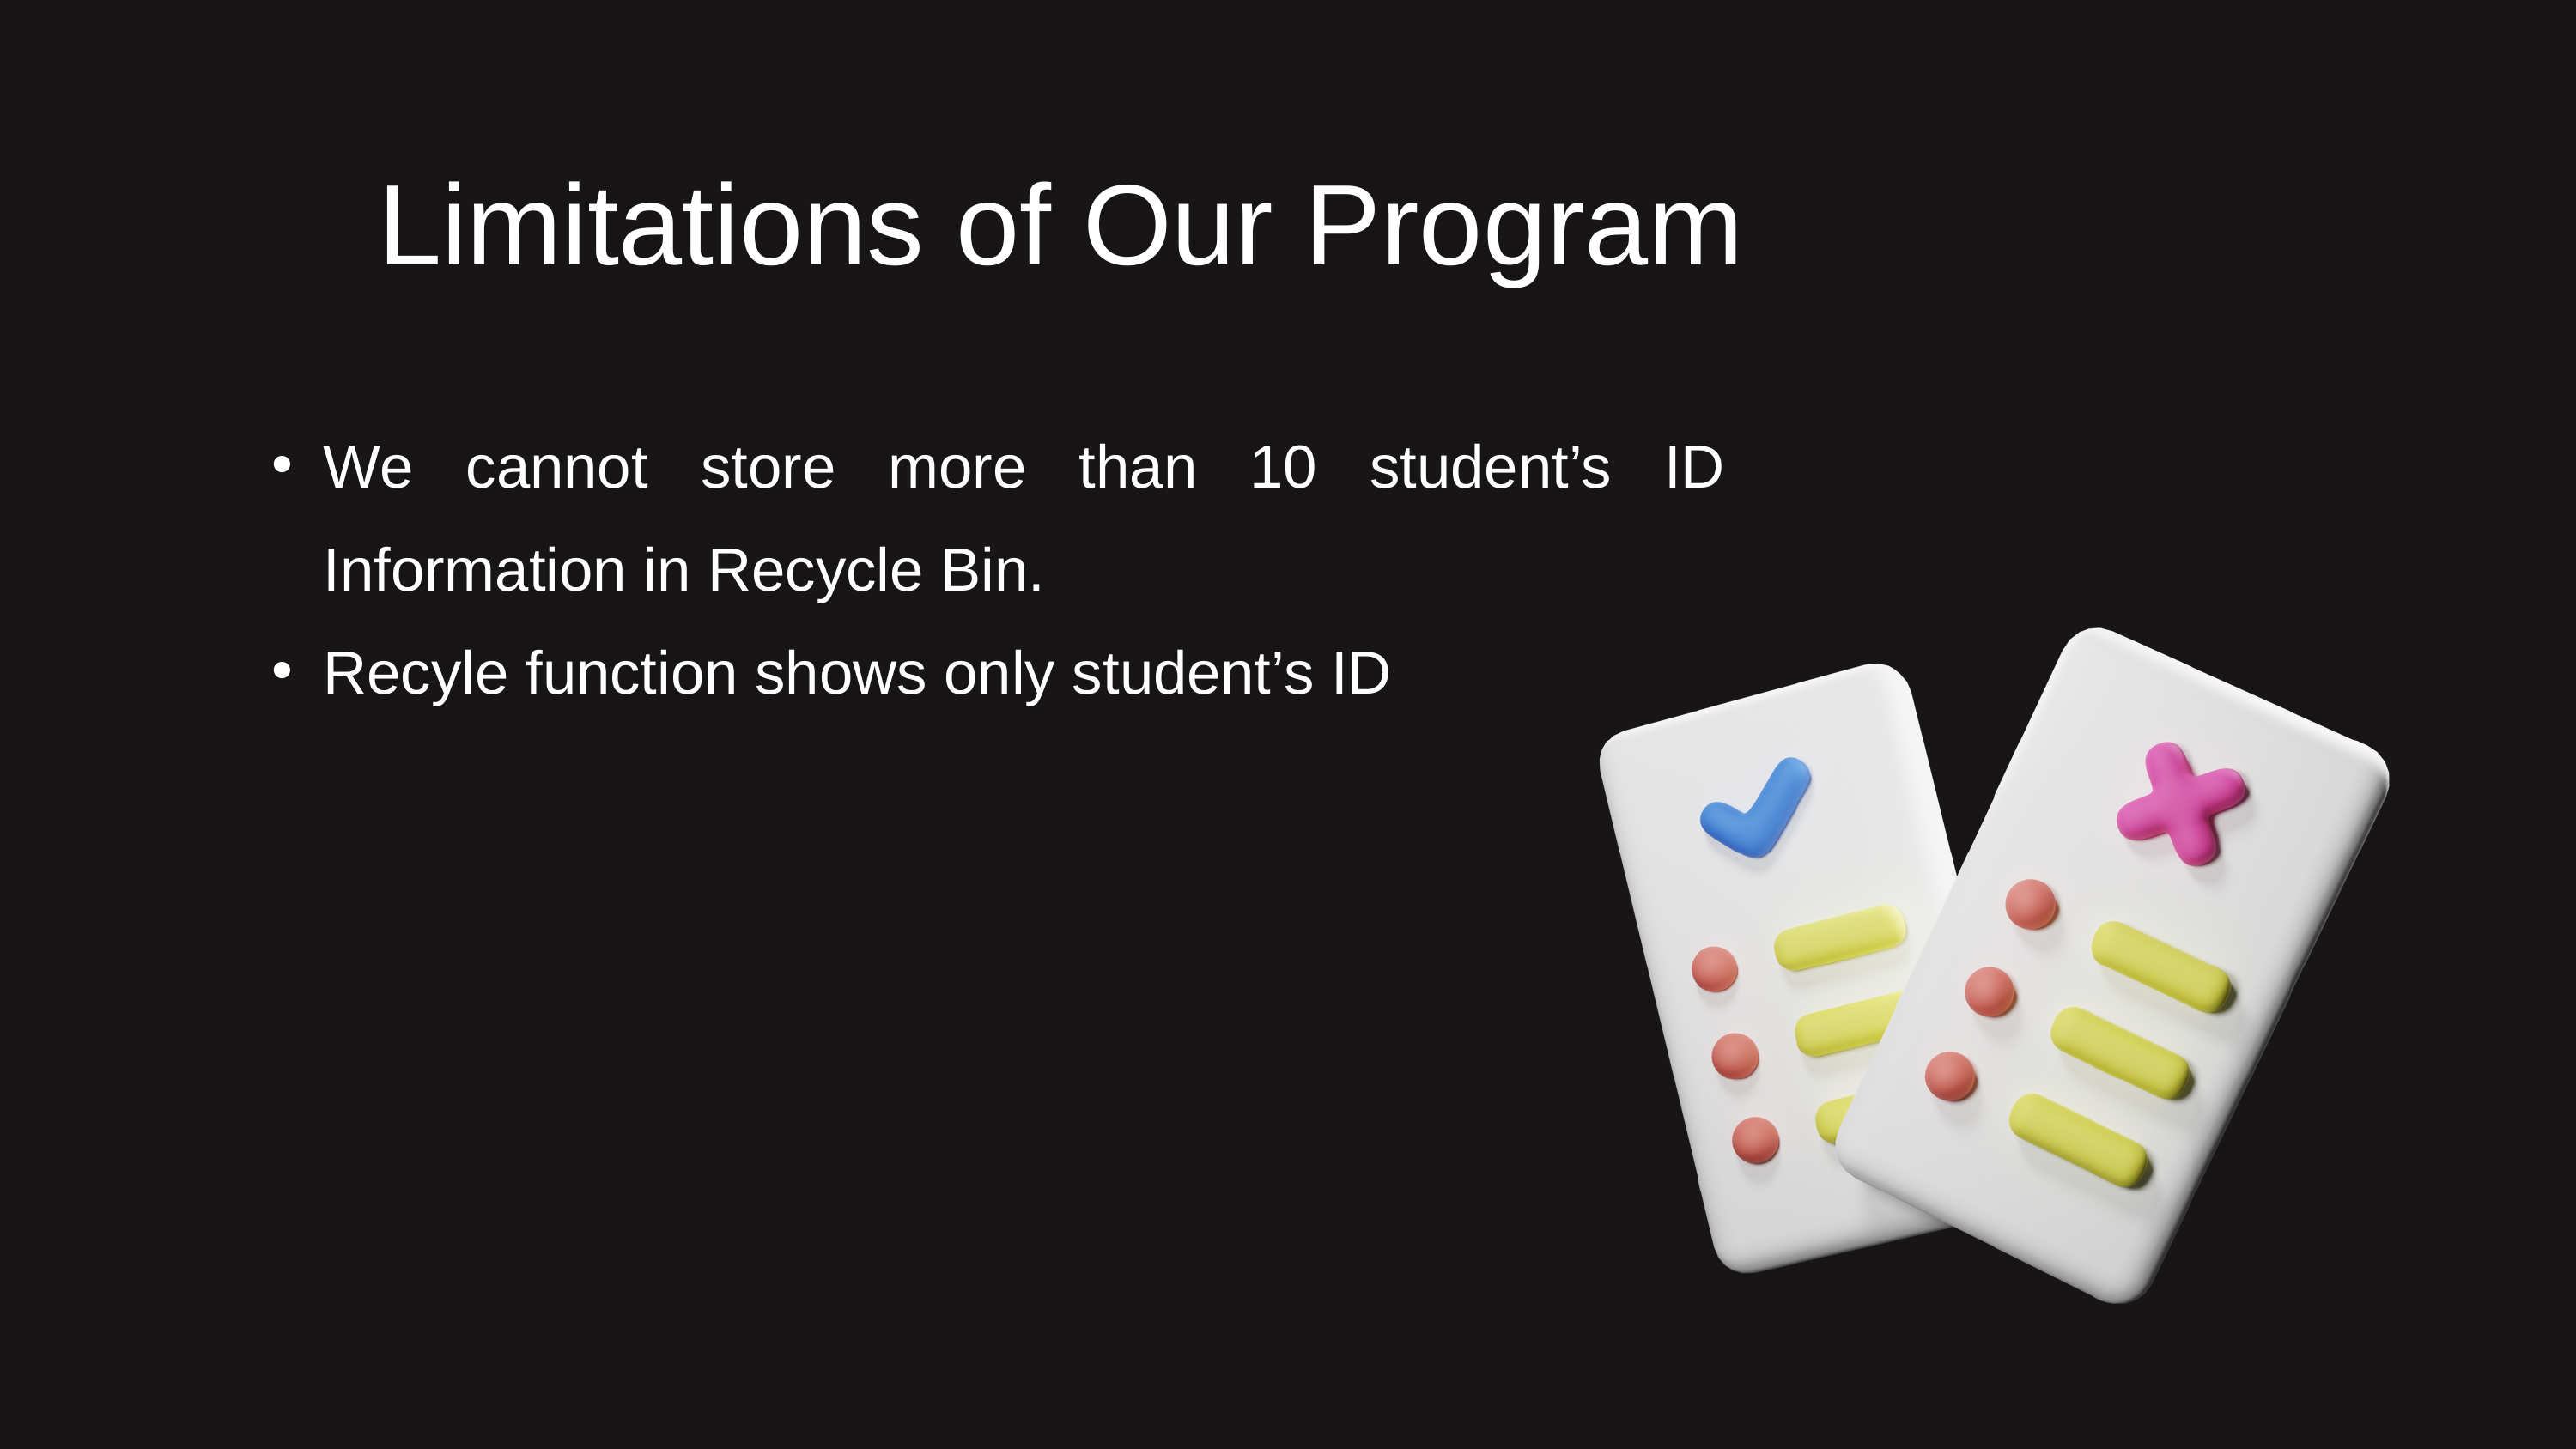

Limitations of Our Program
We cannot store more than 10 student’s ID Information in Recycle Bin.
Recyle function shows only student’s ID